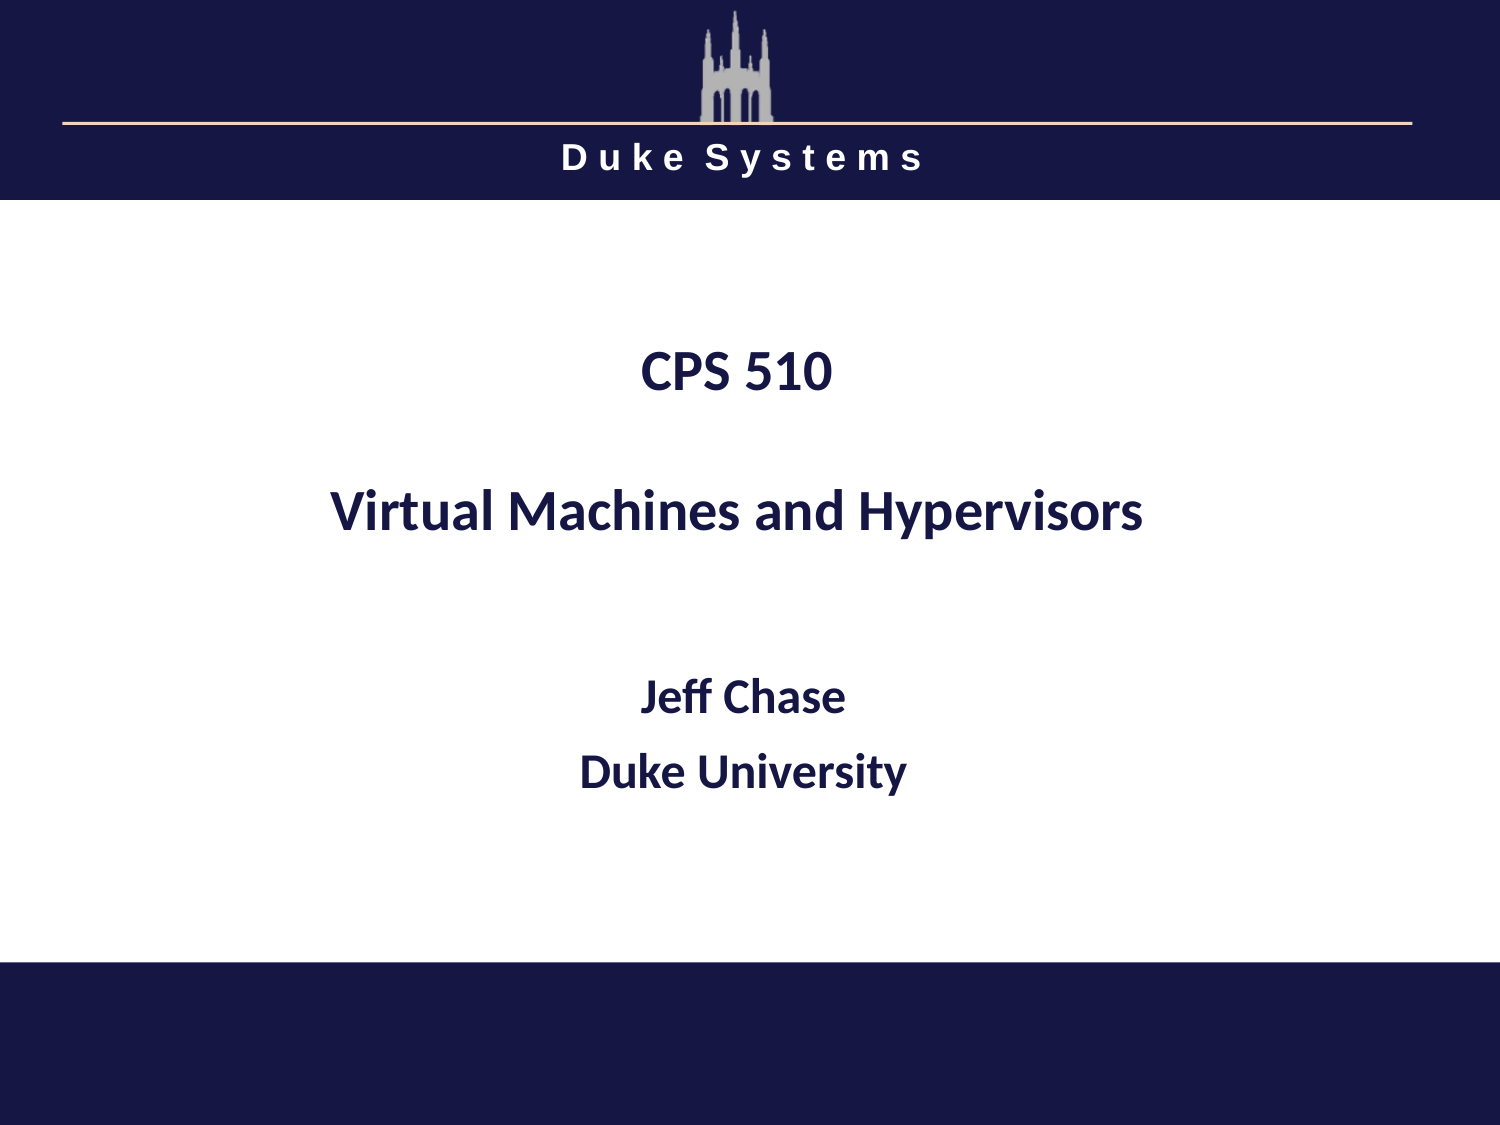

CPS 510

Virtual Machines and Hypervisors

Jeff Chase
Duke University